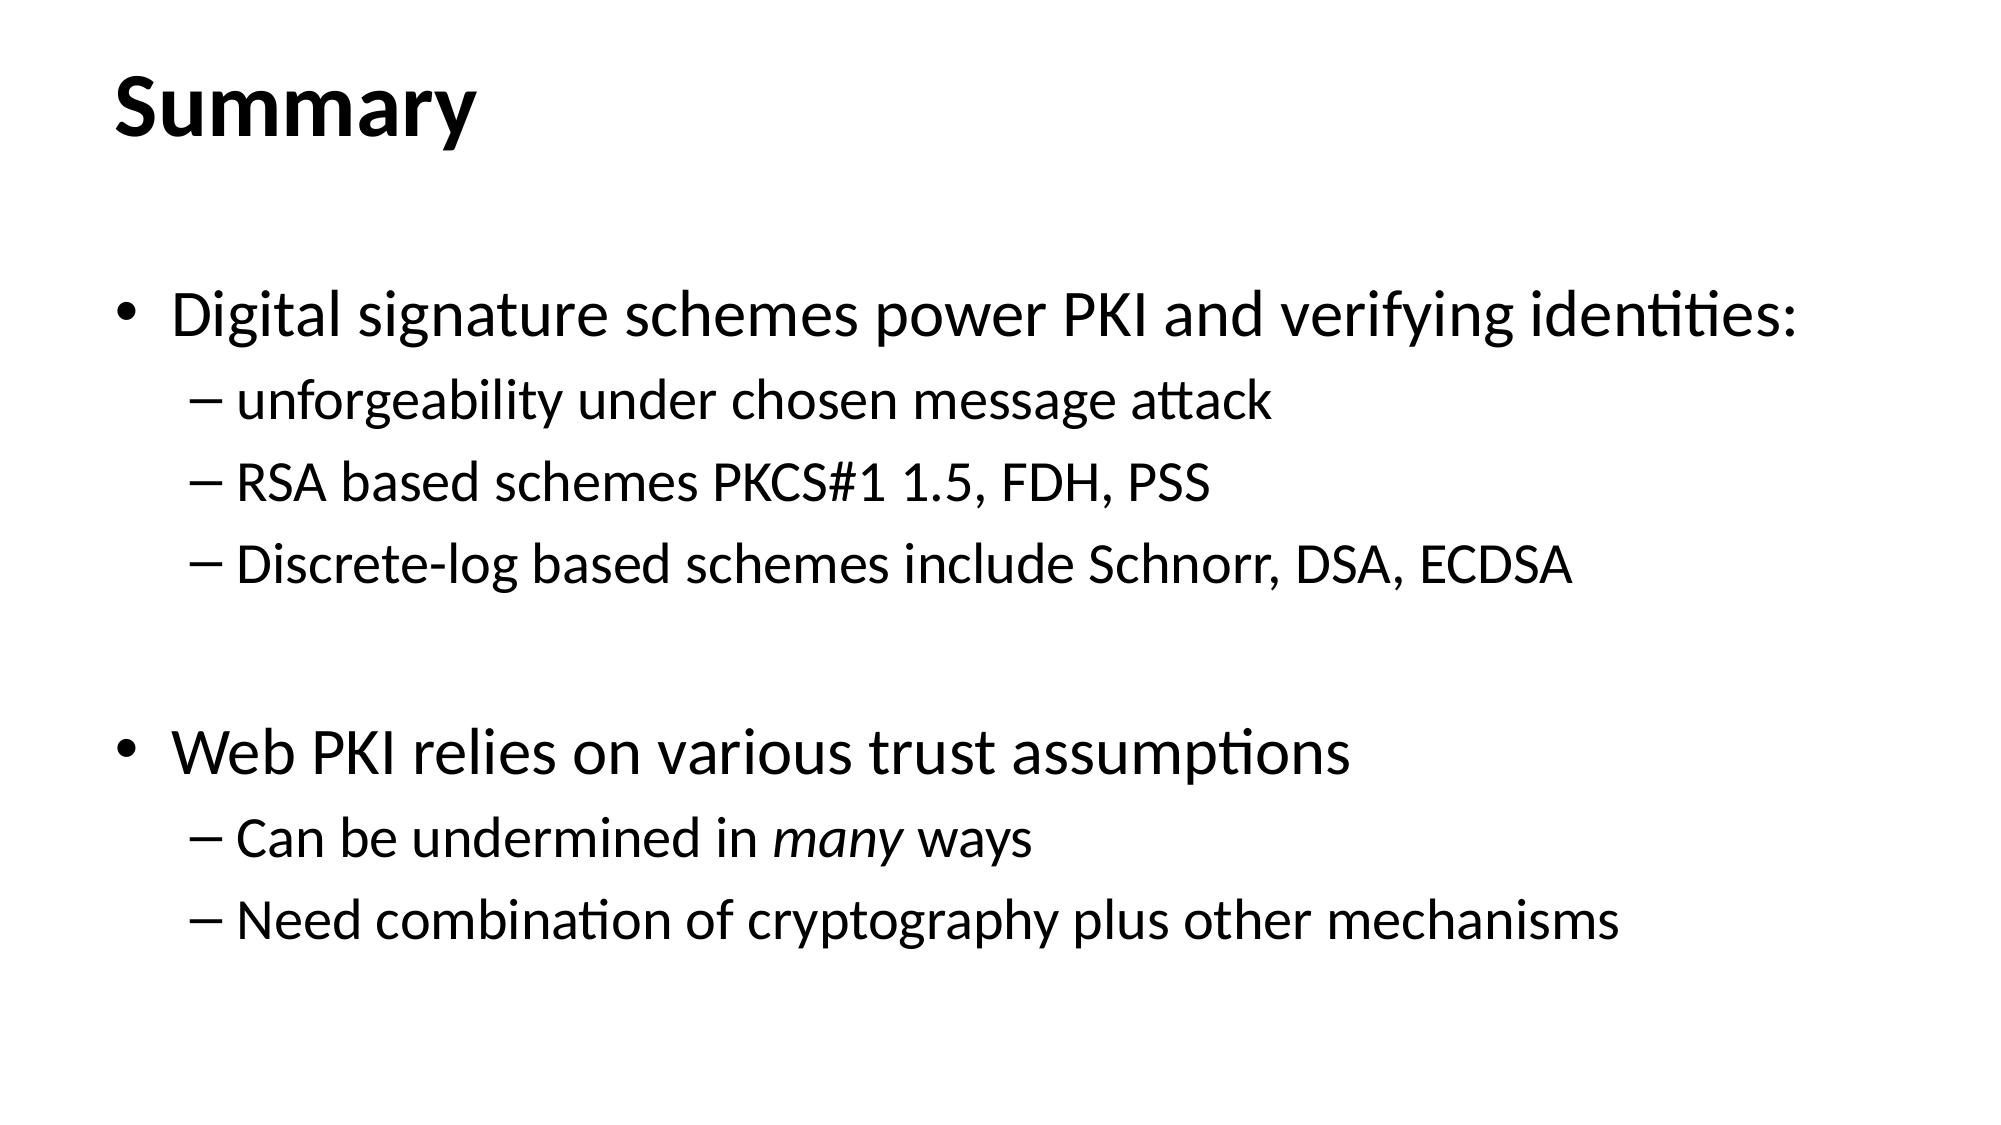

# Summary
Digital signature schemes power PKI and verifying identities:
unforgeability under chosen message attack
RSA based schemes PKCS#1 1.5, FDH, PSS
Discrete-log based schemes include Schnorr, DSA, ECDSA

Web PKI relies on various trust assumptions
Can be undermined in many ways
Need combination of cryptography plus other mechanisms